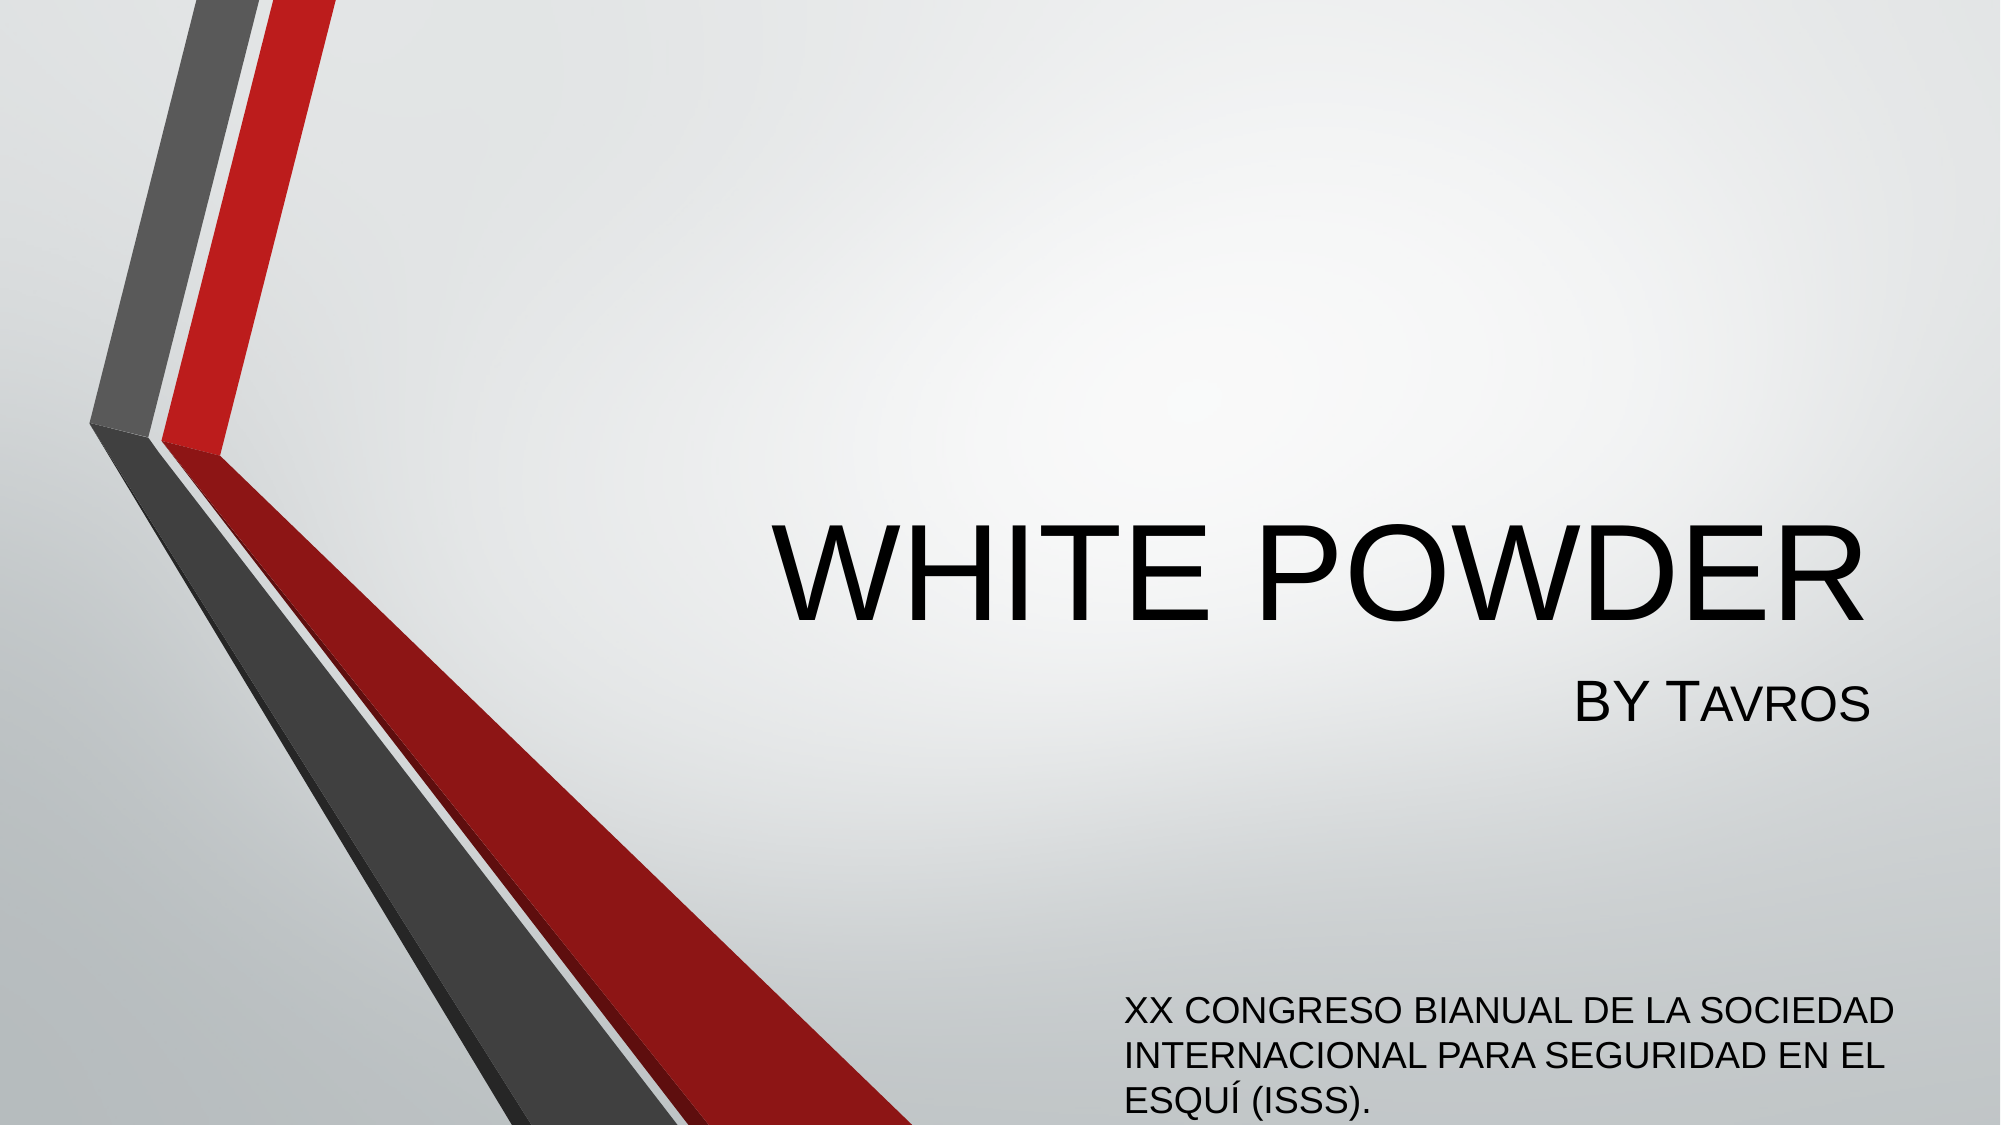

# White Powder
By TAVROS
XX congreso bianual de la Sociedad Internacional para Seguridad en el Esquí (ISSS).